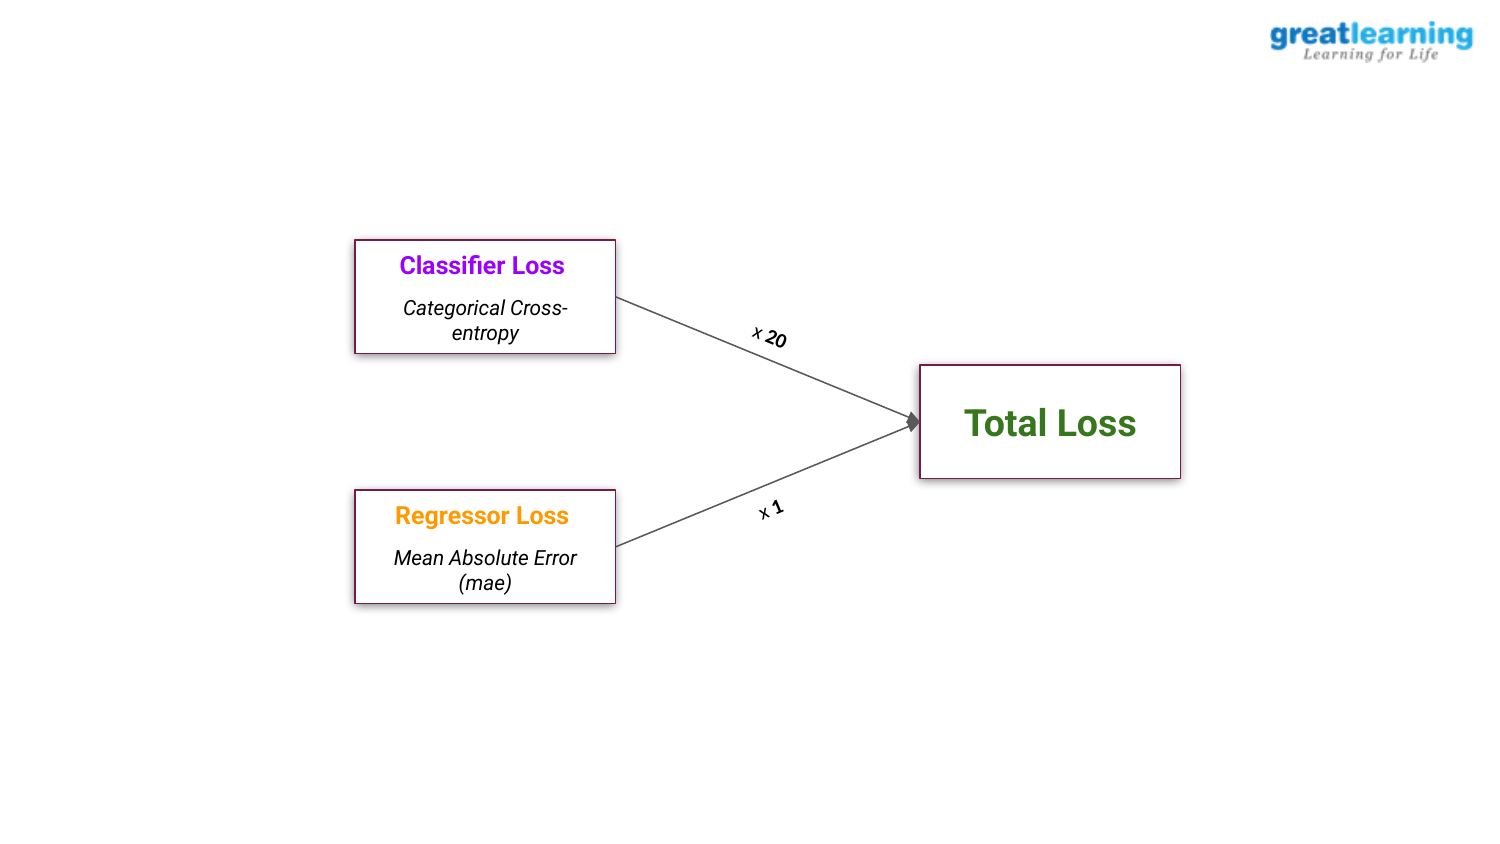

Classifier Loss

Categorical Cross-entropy
 x 20
Total Loss
  x 1
Regressor Loss

Mean Absolute Error (mae)